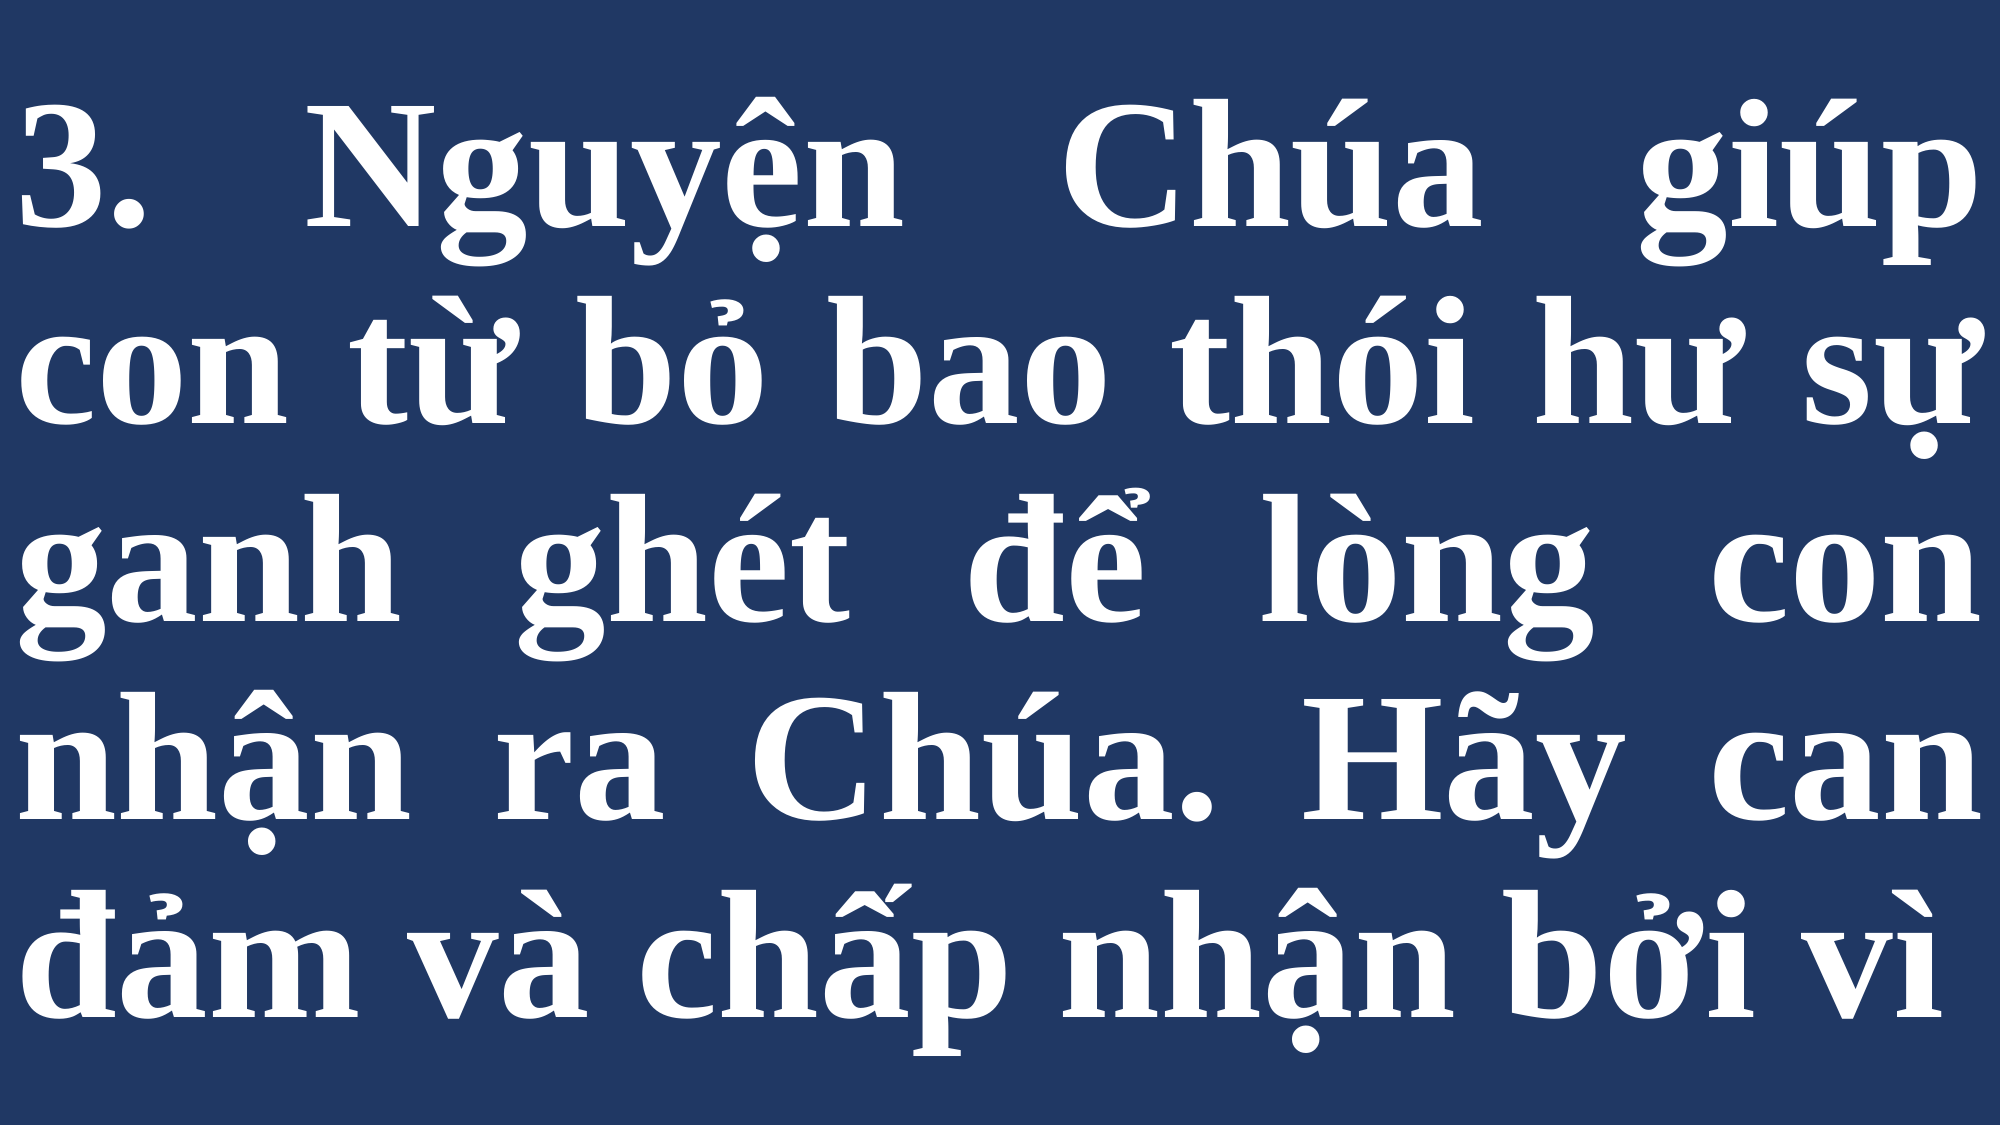

# 3. Nguyện Chúa giúp con từ bỏ bao thói hư sự ganh ghét để lòng con nhận ra Chúa. Hãy can đảm và chấp nhận bởi vì